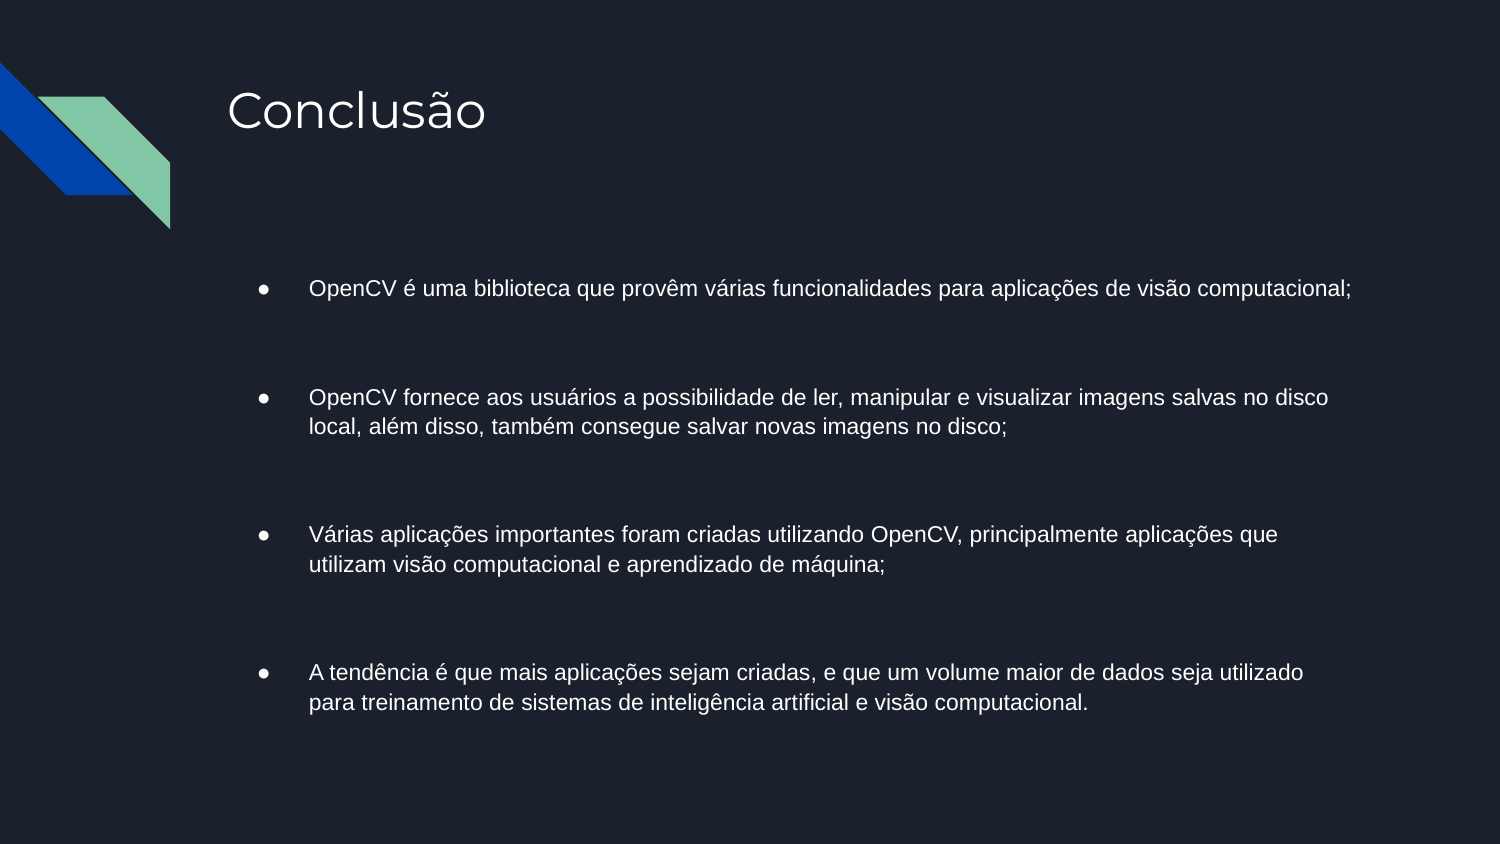

# Conclusão
OpenCV é uma biblioteca que provêm várias funcionalidades para aplicações de visão computacional;

OpenCV fornece aos usuários a possibilidade de ler, manipular e visualizar imagens salvas no disco local, além disso, também consegue salvar novas imagens no disco;

Várias aplicações importantes foram criadas utilizando OpenCV, principalmente aplicações que utilizam visão computacional e aprendizado de máquina;

A tendência é que mais aplicações sejam criadas, e que um volume maior de dados seja utilizado para treinamento de sistemas de inteligência artificial e visão computacional.